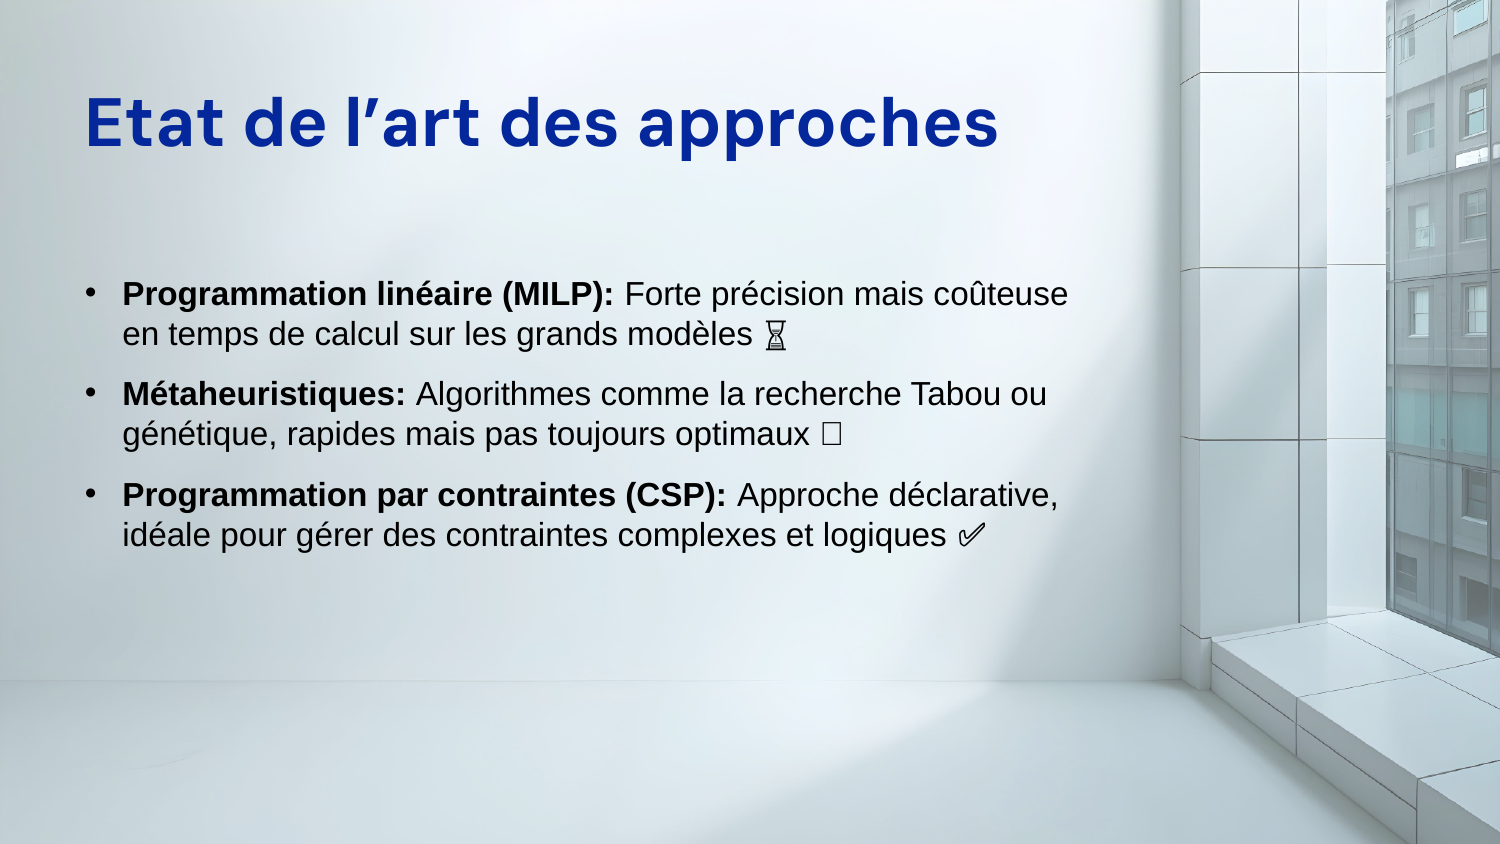

Etat de l’art des approches
Programmation linéaire (MILP): Forte précision mais coûteuse en temps de calcul sur les grands modèles ⏳
Métaheuristiques: Algorithmes comme la recherche Tabou ou génétique, rapides mais pas toujours optimaux 🧬
Programmation par contraintes (CSP): Approche déclarative, idéale pour gérer des contraintes complexes et logiques ✅